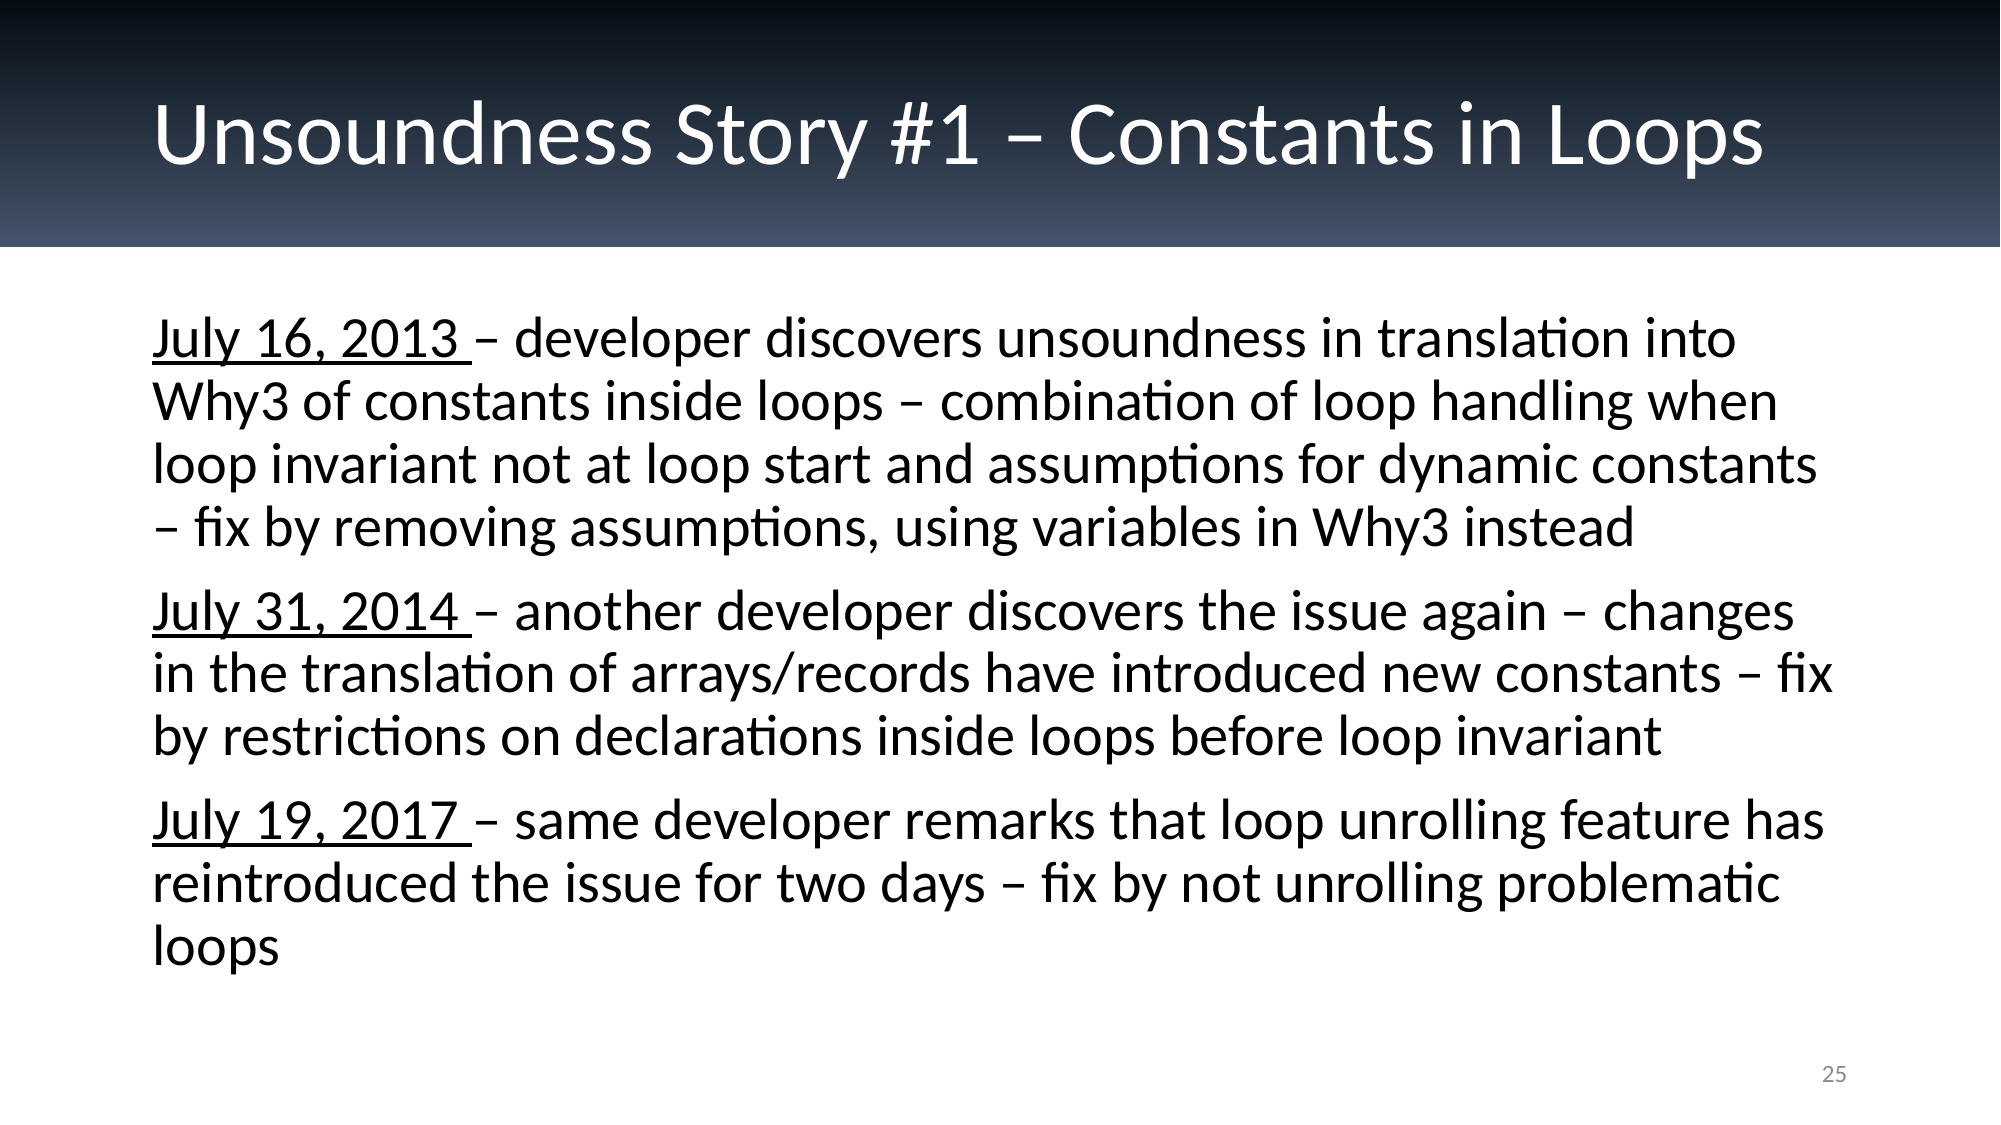

# Unsoundness Story #1 – Constants in Loops
July 16, 2013 – developer discovers unsoundness in translation into Why3 of constants inside loops – combination of loop handling when loop invariant not at loop start and assumptions for dynamic constants – fix by removing assumptions, using variables in Why3 instead
July 31, 2014 – another developer discovers the issue again – changes in the translation of arrays/records have introduced new constants – fix by restrictions on declarations inside loops before loop invariant
July 19, 2017 – same developer remarks that loop unrolling feature has reintroduced the issue for two days – fix by not unrolling problematic loops
25